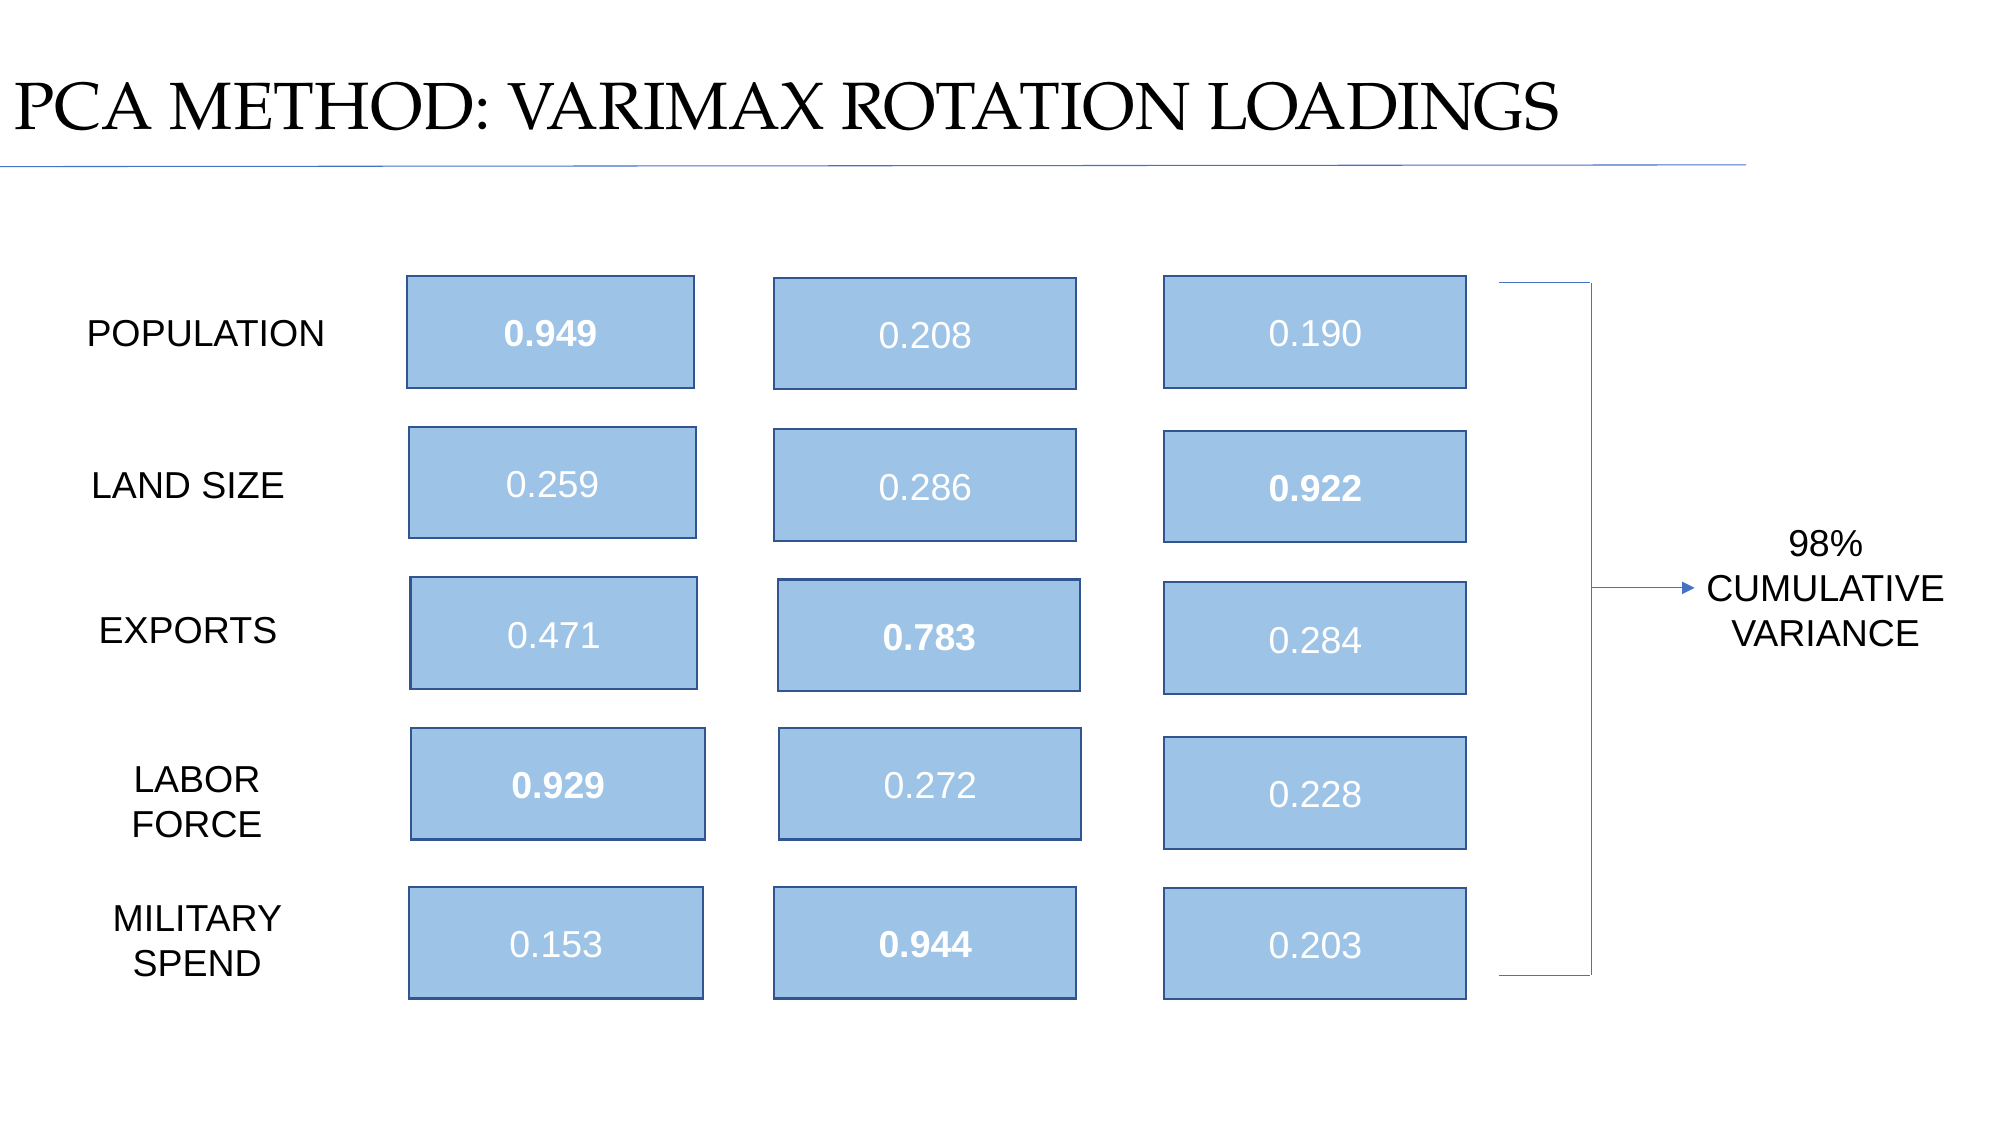

PCA METHOD: VARIMAX ROTATION LOADINGS
0.949
0.190
0.208
POPULATION
0.259
0.286
0.922
LAND SIZE
98% CUMULATIVE VARIANCE
0.471
0.783
0.284
EXPORTS
0.929
0.272
0.228
LABOR FORCE
MILITARY SPEND
0.153
0.944
0.203